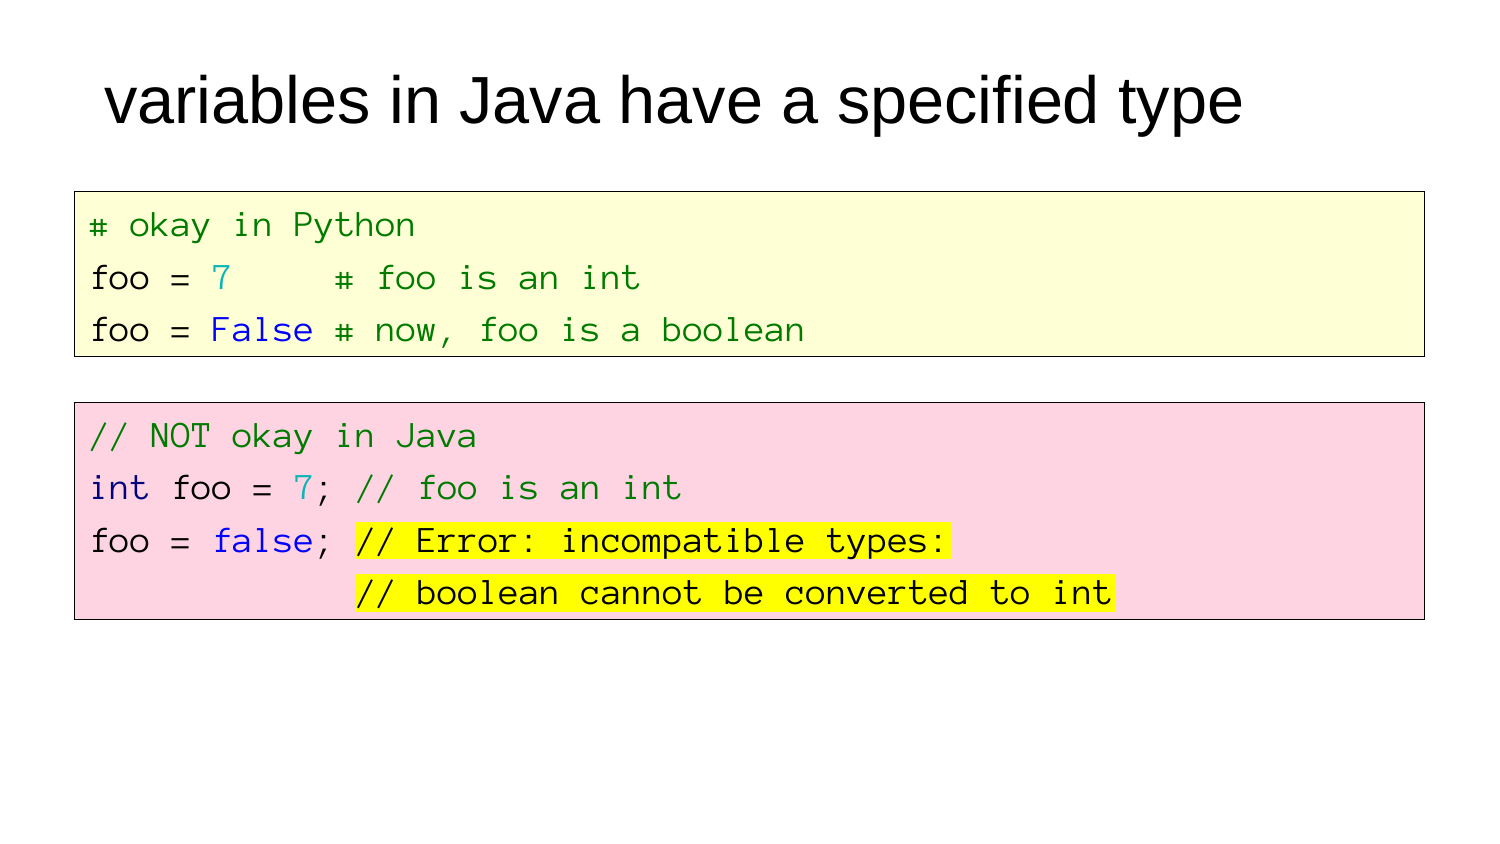

variables in Java have a specified type
# okay in Python
foo = 7     # foo is an int
foo = False # now, foo is a boolean
// NOT okay in Java
int foo = 7; // foo is an int
foo = false; // Error: incompatible types:
             // boolean cannot be converted to int